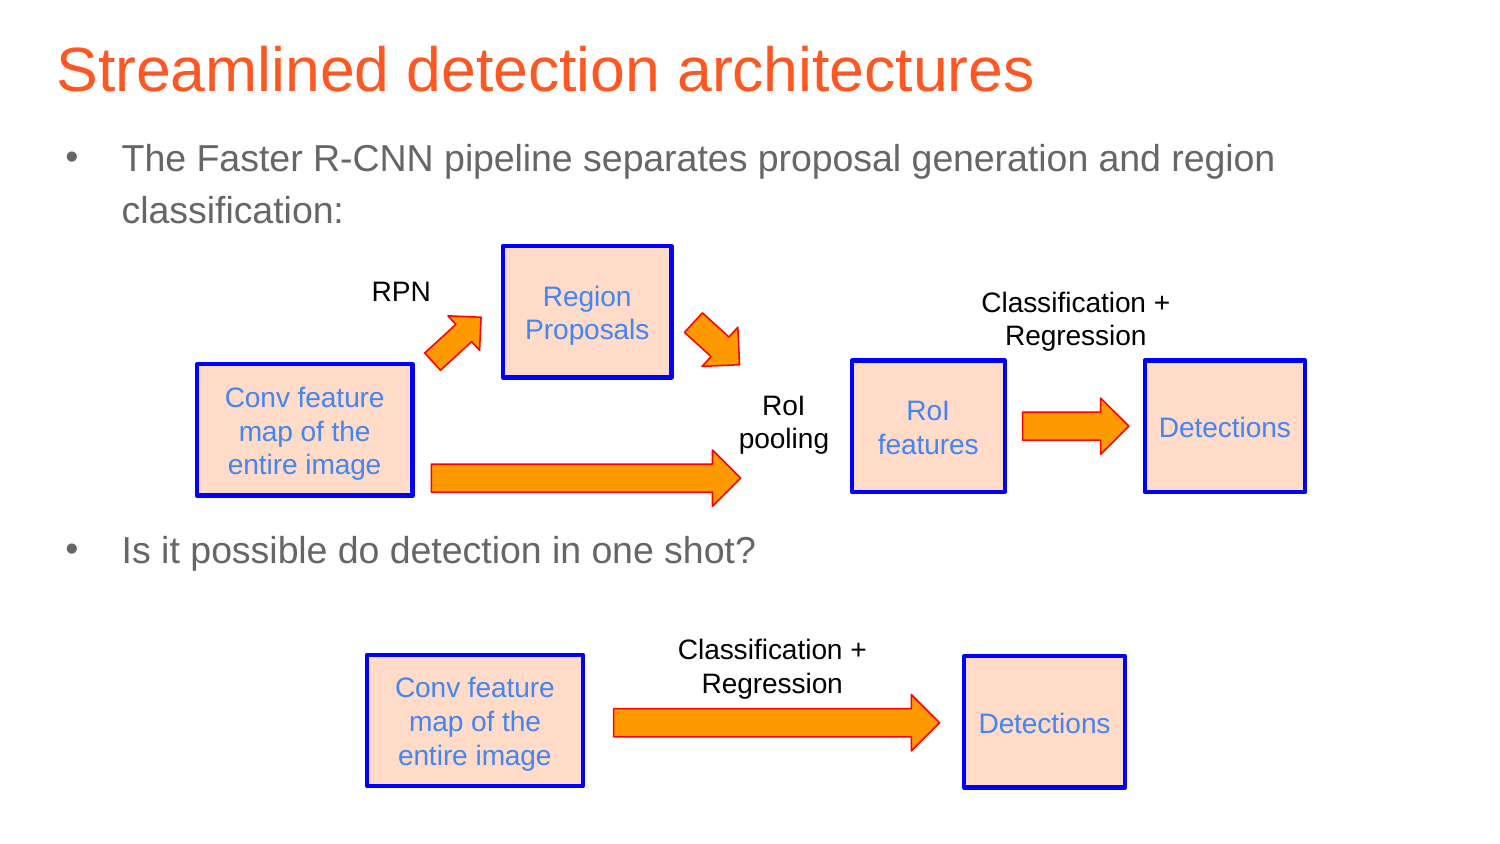

# Streamlined detection architectures
The Faster R-CNN pipeline separates proposal generation and region classification:

Is it possible do detection in one shot?
Region Proposals
RPN
Classification + Regression

RoI features
Detections
Conv feature map of the entire image
RoI pooling

Classification + Regression
Conv feature map of the entire image
Detections